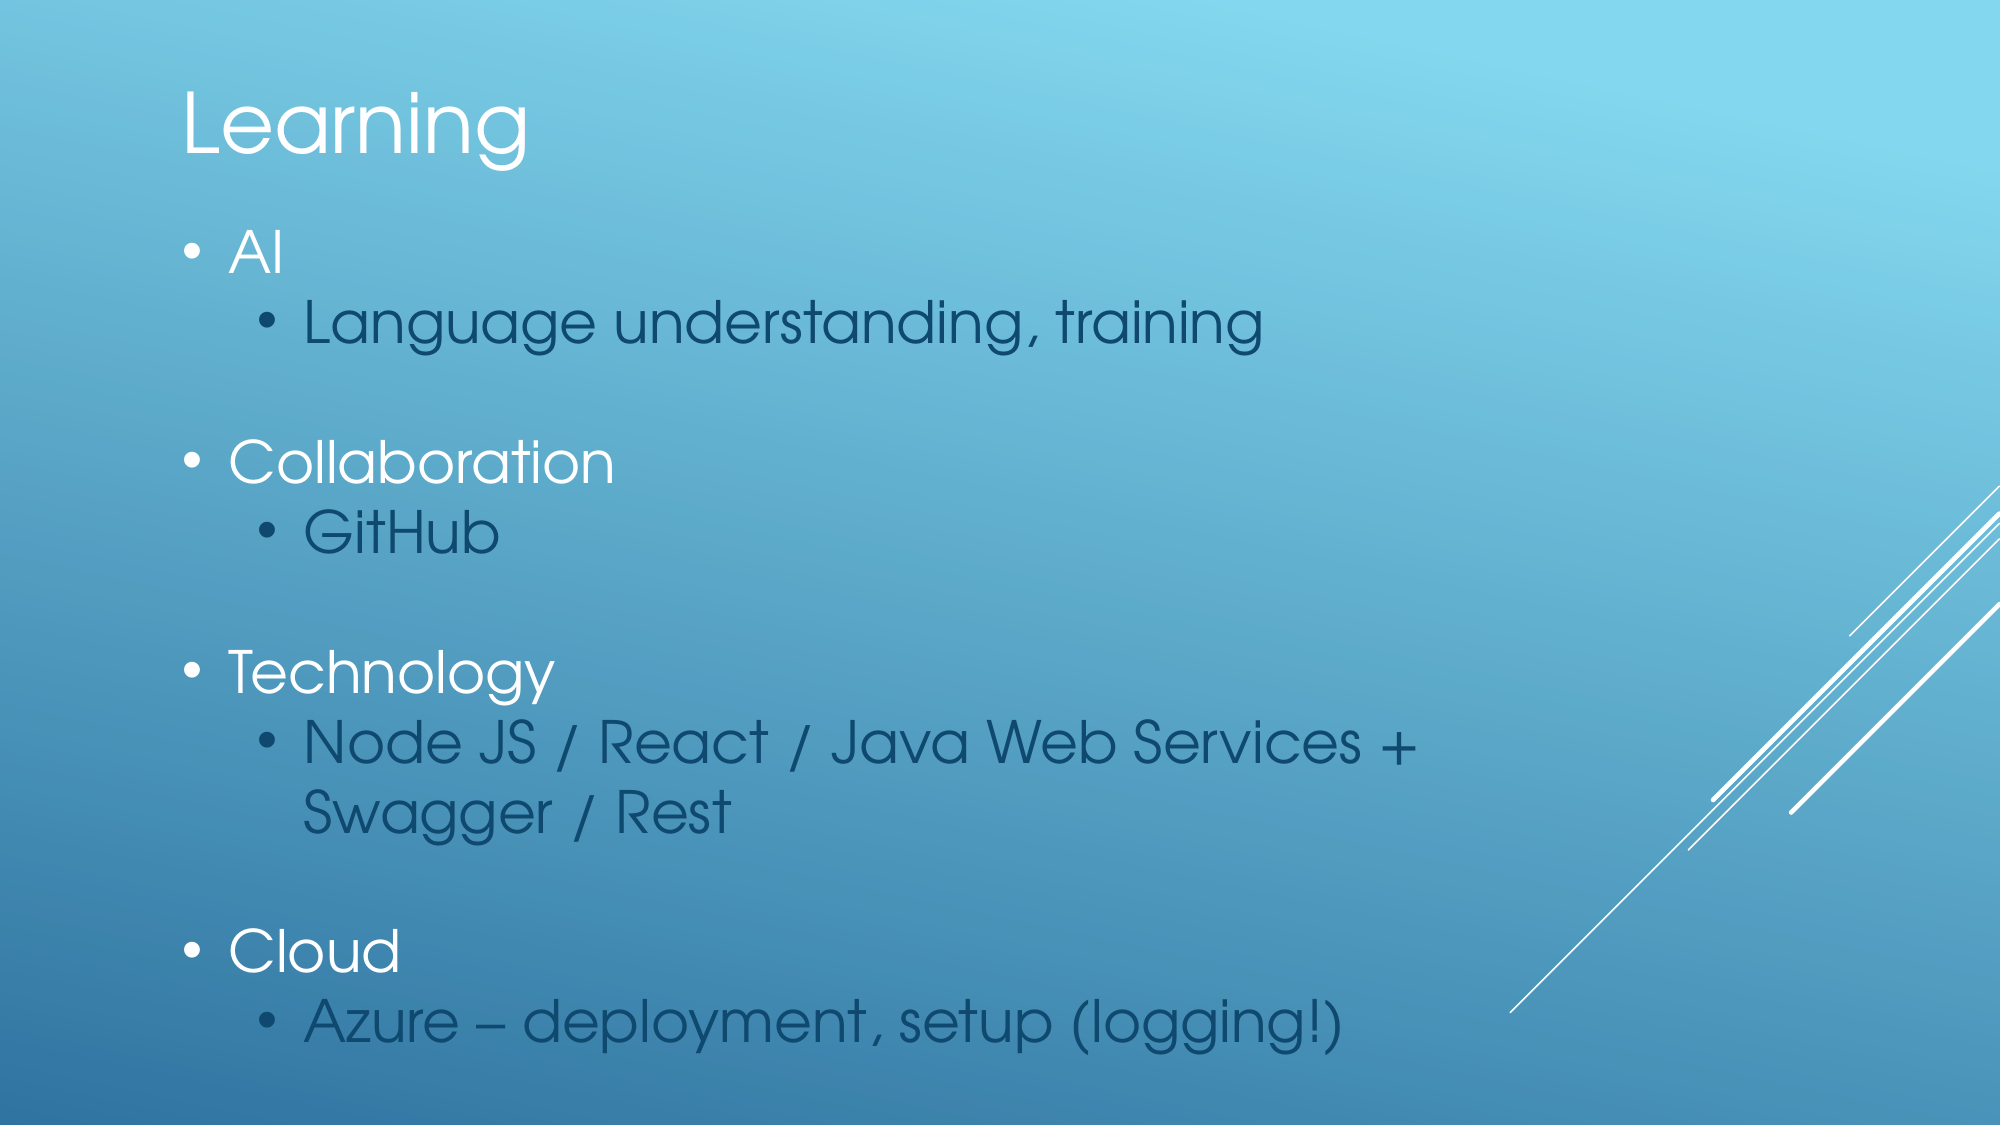

Learning

AI
Language understanding, training

Collaboration
GitHub

Technology
Node JS / React / Java Web Services + Swagger / Rest

Cloud
Azure – deployment, setup (logging!)

Bot Channel integration